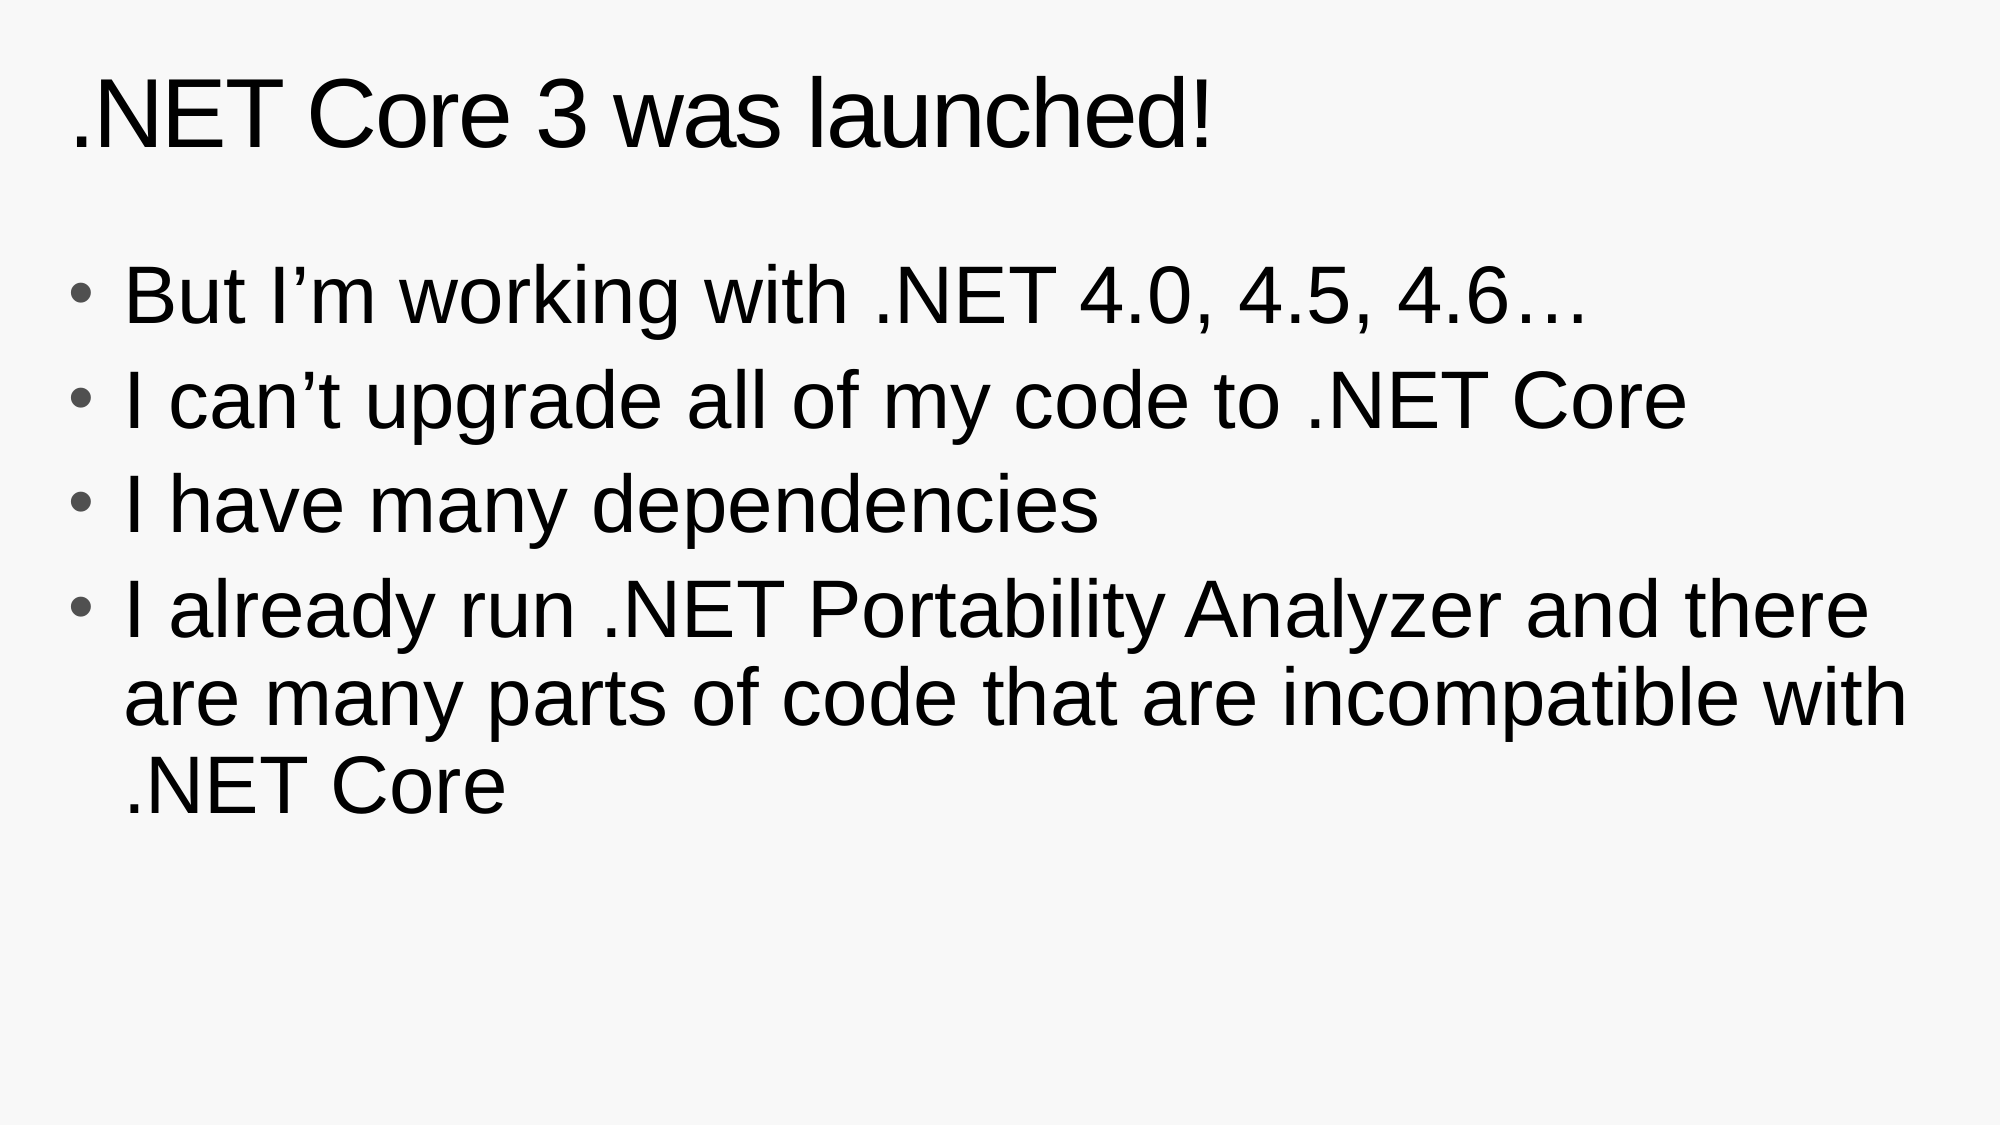

# .NET Core 3 was launched!
But I’m working with .NET 4.0, 4.5, 4.6…
I can’t upgrade all of my code to .NET Core
I have many dependencies
I already run .NET Portability Analyzer and there are many parts of code that are incompatible with .NET Core